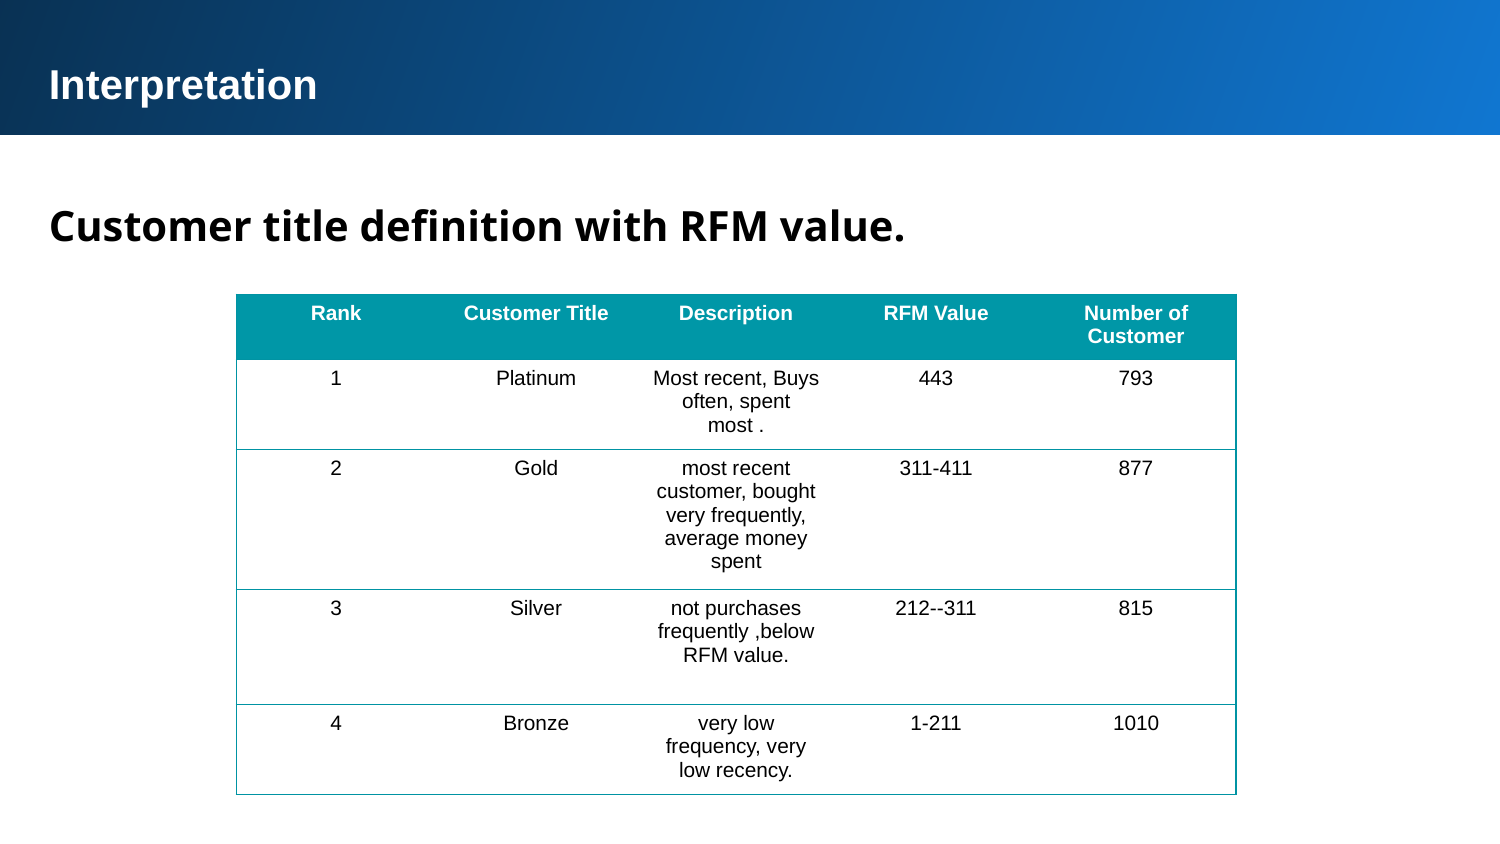

Interpretation
Customer title definition with RFM value.
| Rank | Customer Title | Description | RFM Value | Number of Customer |
| --- | --- | --- | --- | --- |
| 1 | Platinum | Most recent, Buys often, spent most . | 443 | 793 |
| 2 | Gold | most recent customer, bought very frequently, average money spent | 311-411 | 877 |
| 3 | Silver | not purchases frequently ,below RFM value. | 212--311 | 815 |
| 4 | Bronze | very low frequency, very low recency. | 1-211 | 1010 |